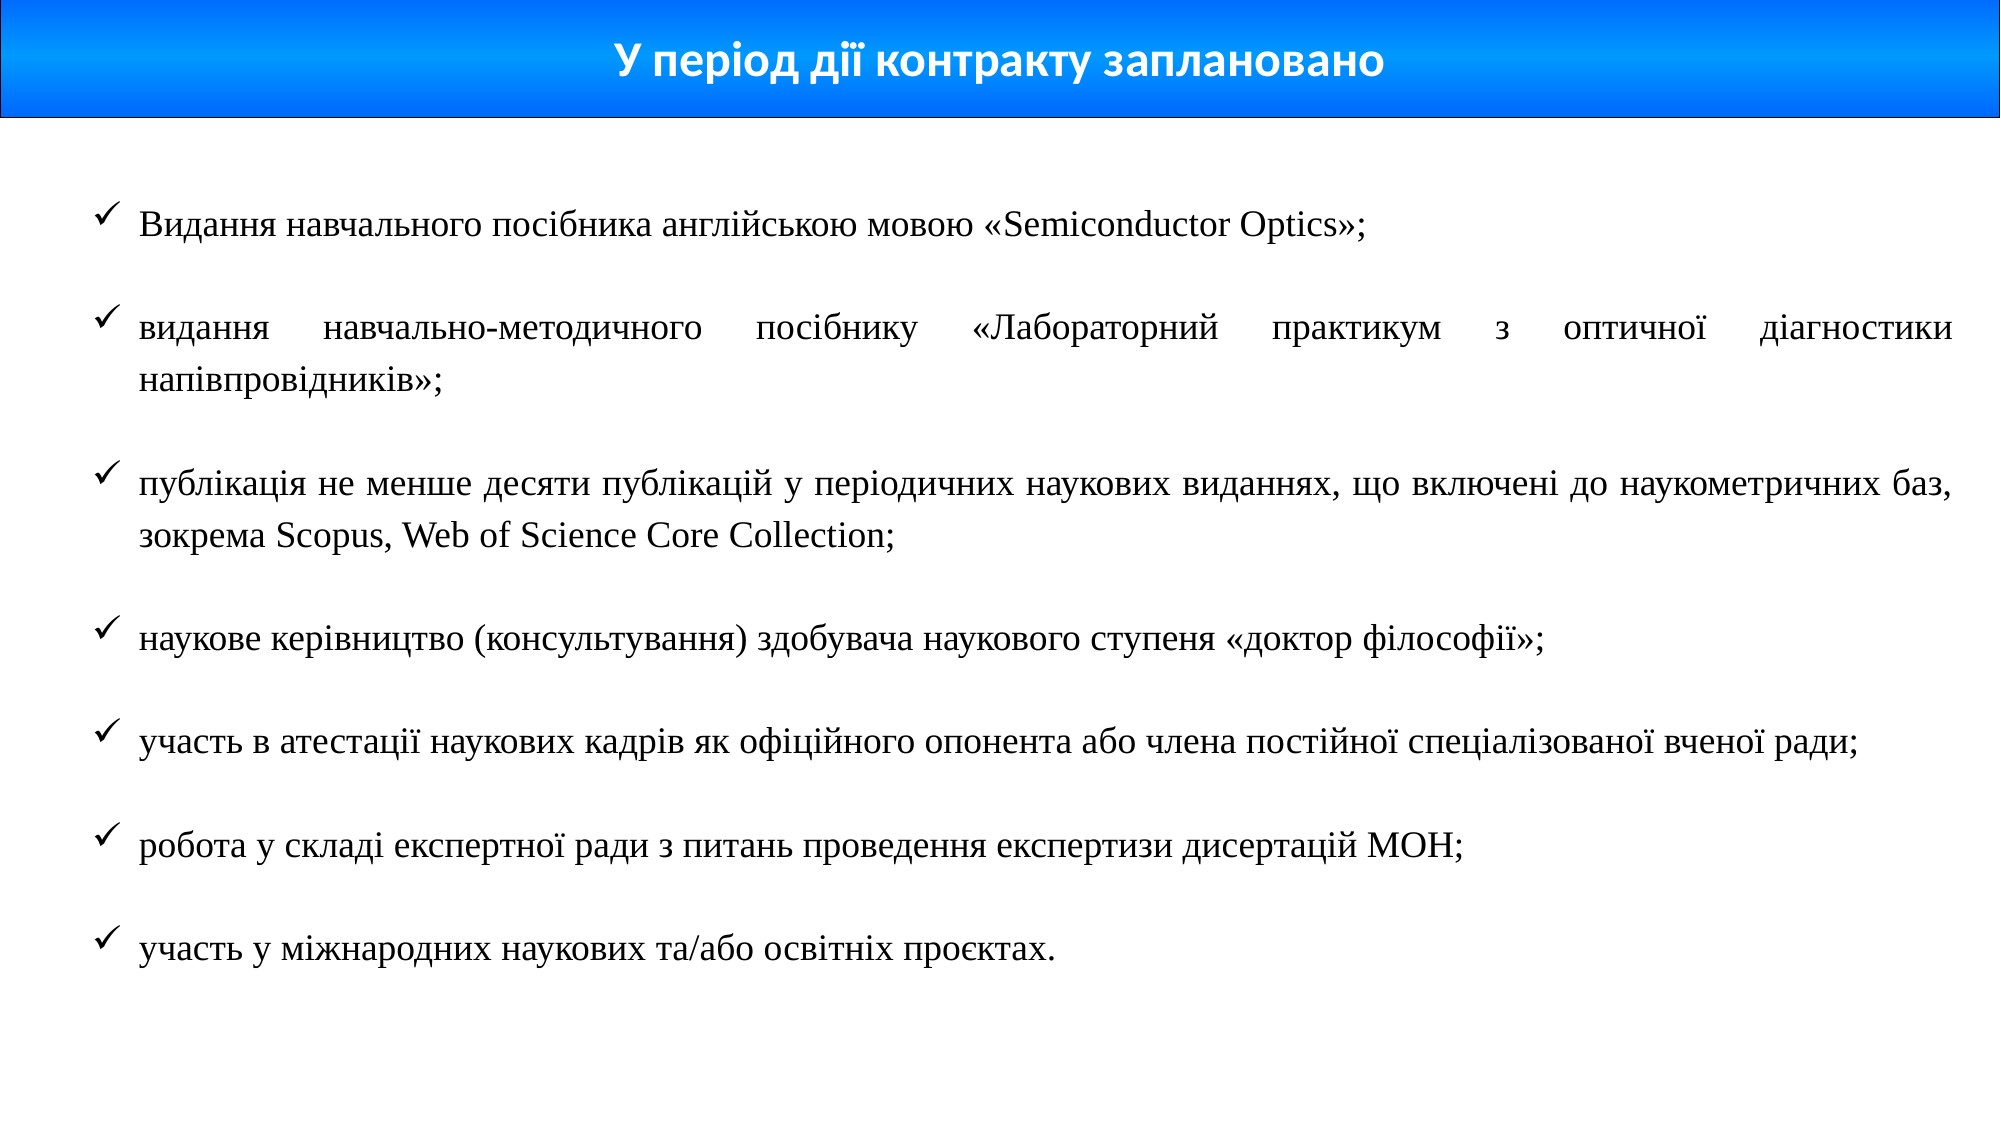

У період дії контракту заплановано
Видання навчального посібника англійською мовою «Semiconductor Optics»;

видання навчально-методичного посібнику «Лабораторний практикум з оптичної діагностики напівпровідників»;

публікація не менше десяти публікацій у періодичних наукових виданнях, що включені до наукометричних баз, зокрема Scopus, Web of Science Core Collection;

наукове керівництво (консультування) здобувача наукового ступеня «доктор філософії»;

участь в атестації наукових кадрів як офіційного опонента або члена постійної спеціалізованої вченої ради;

робота у складі експертної ради з питань проведення експертизи дисертацій МОН;

участь у міжнародних наукових та/або освітніх проєктах.